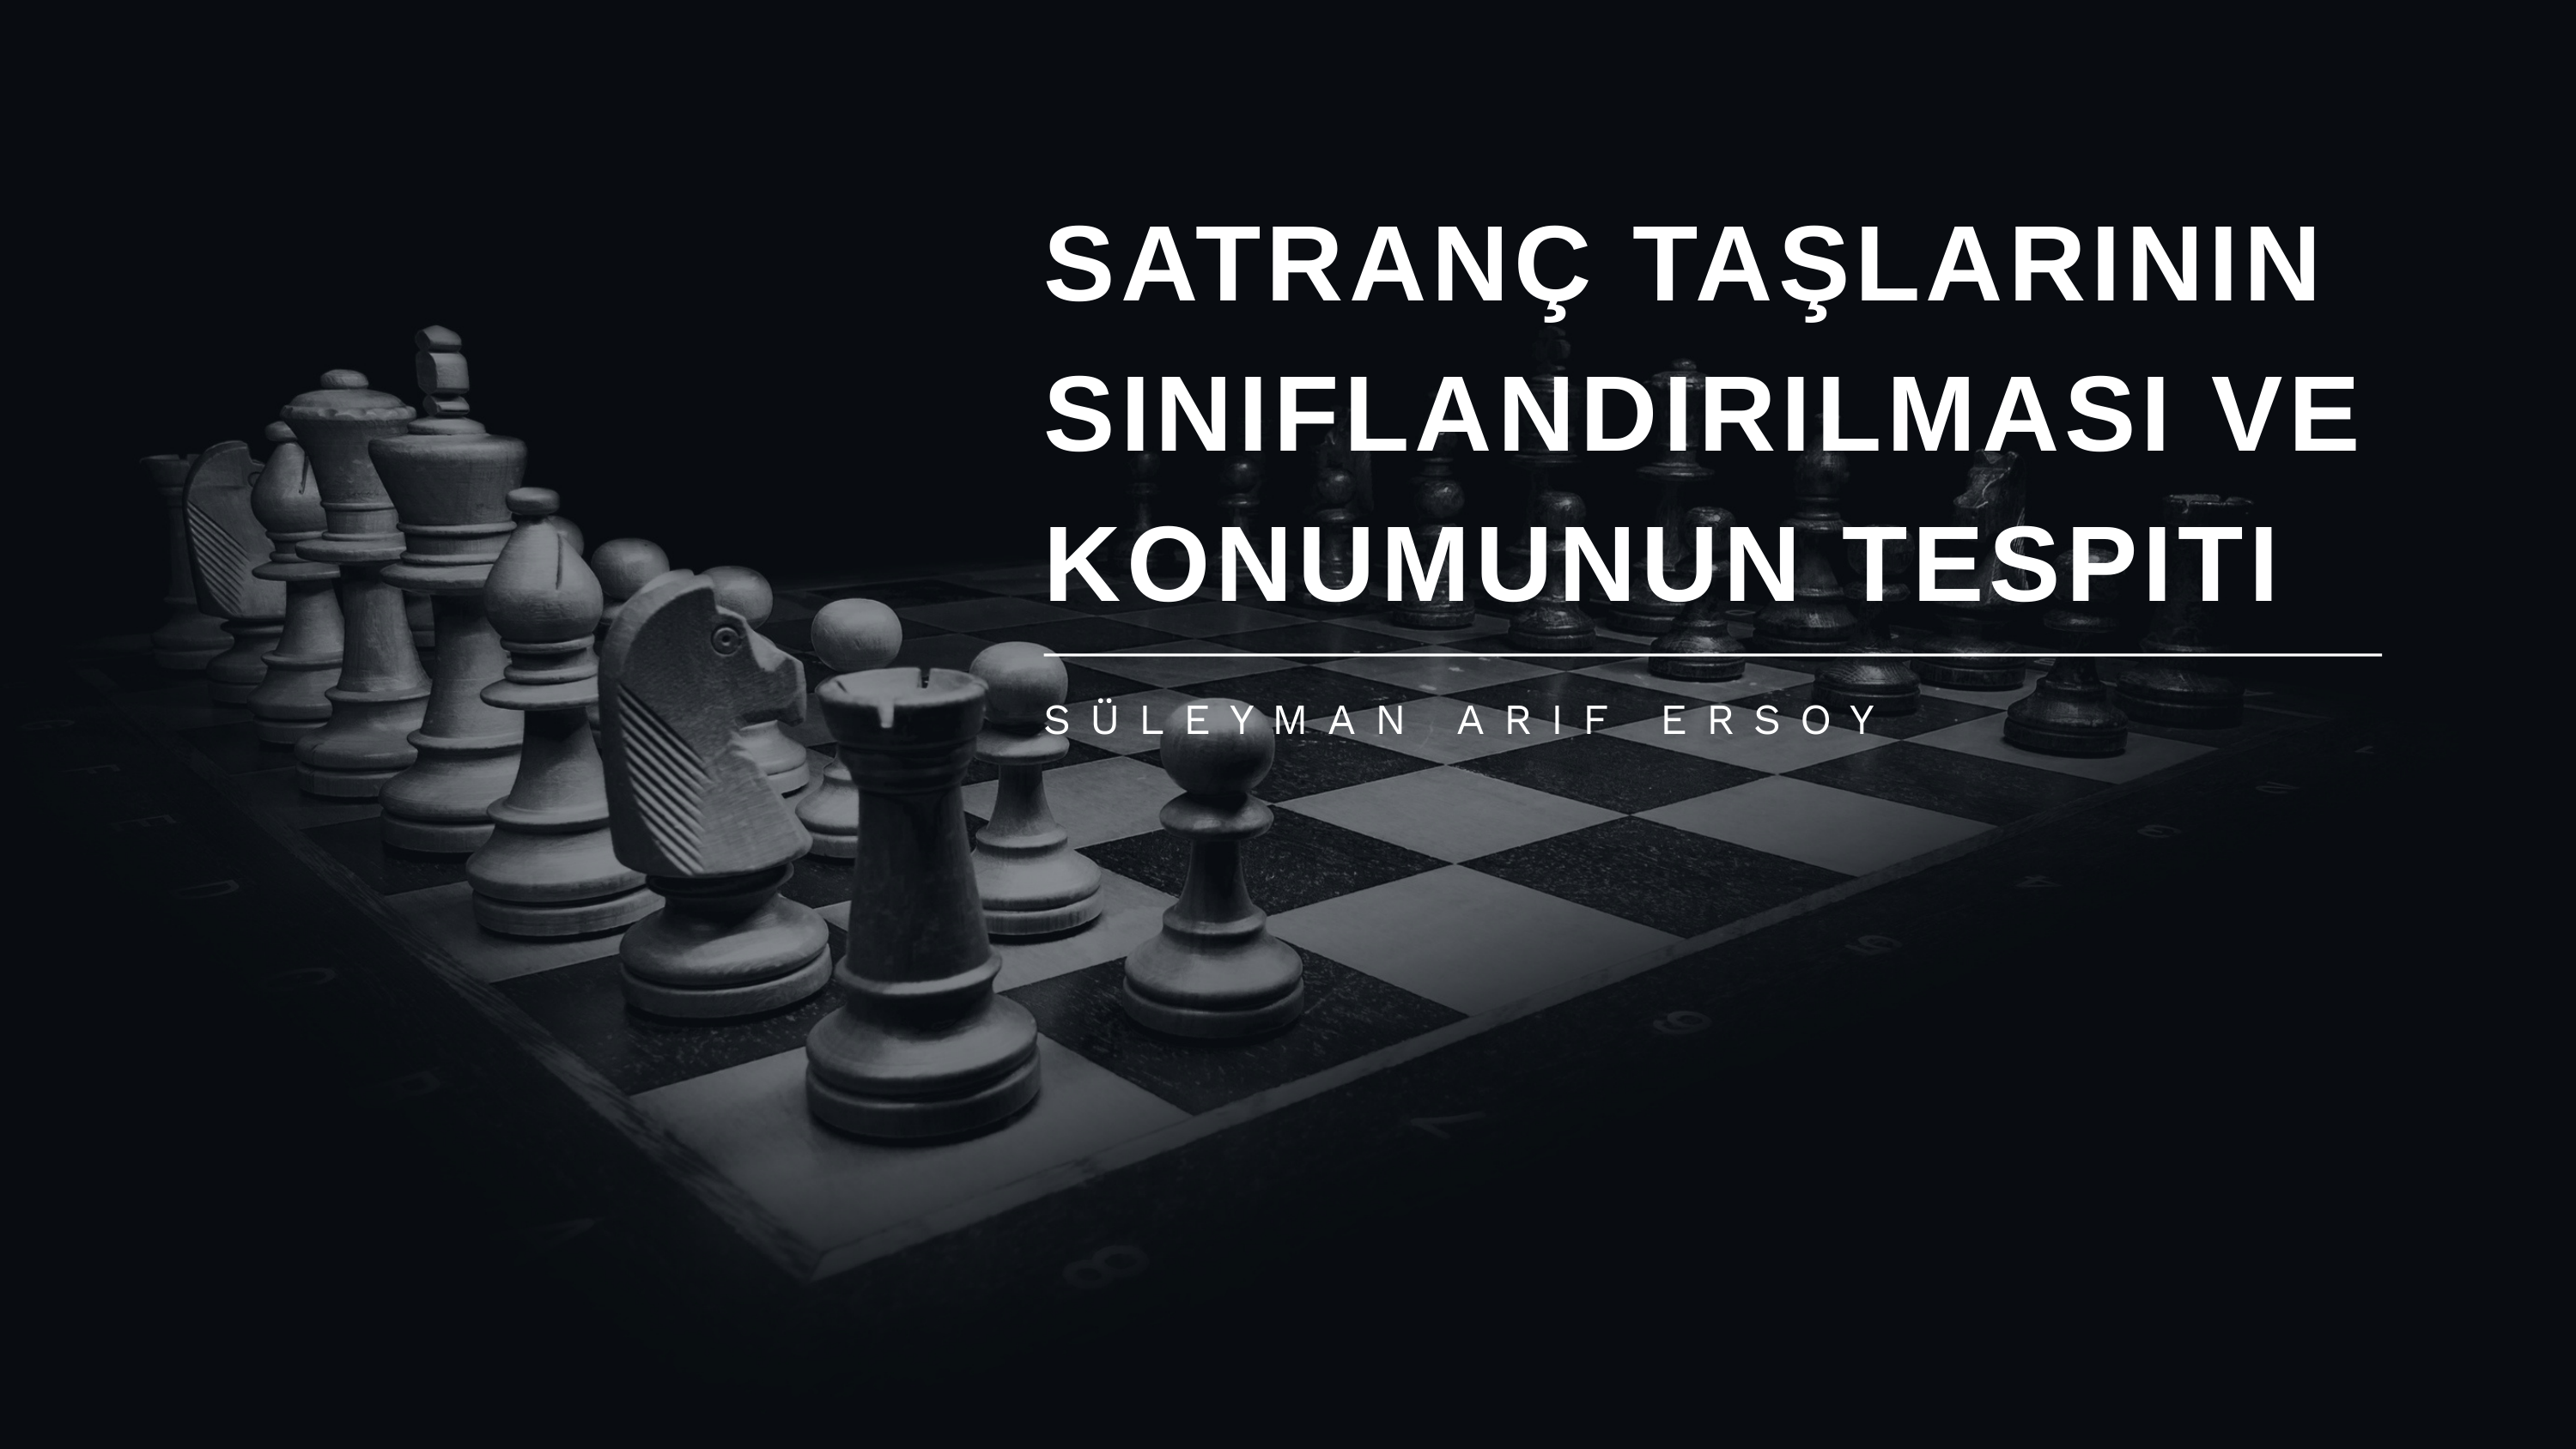

SATRANÇ TAŞLARININ SINIFLANDIRILMASI VE KONUMUNUN TESPITI

SÜLEYMAN ARIF ERSOY